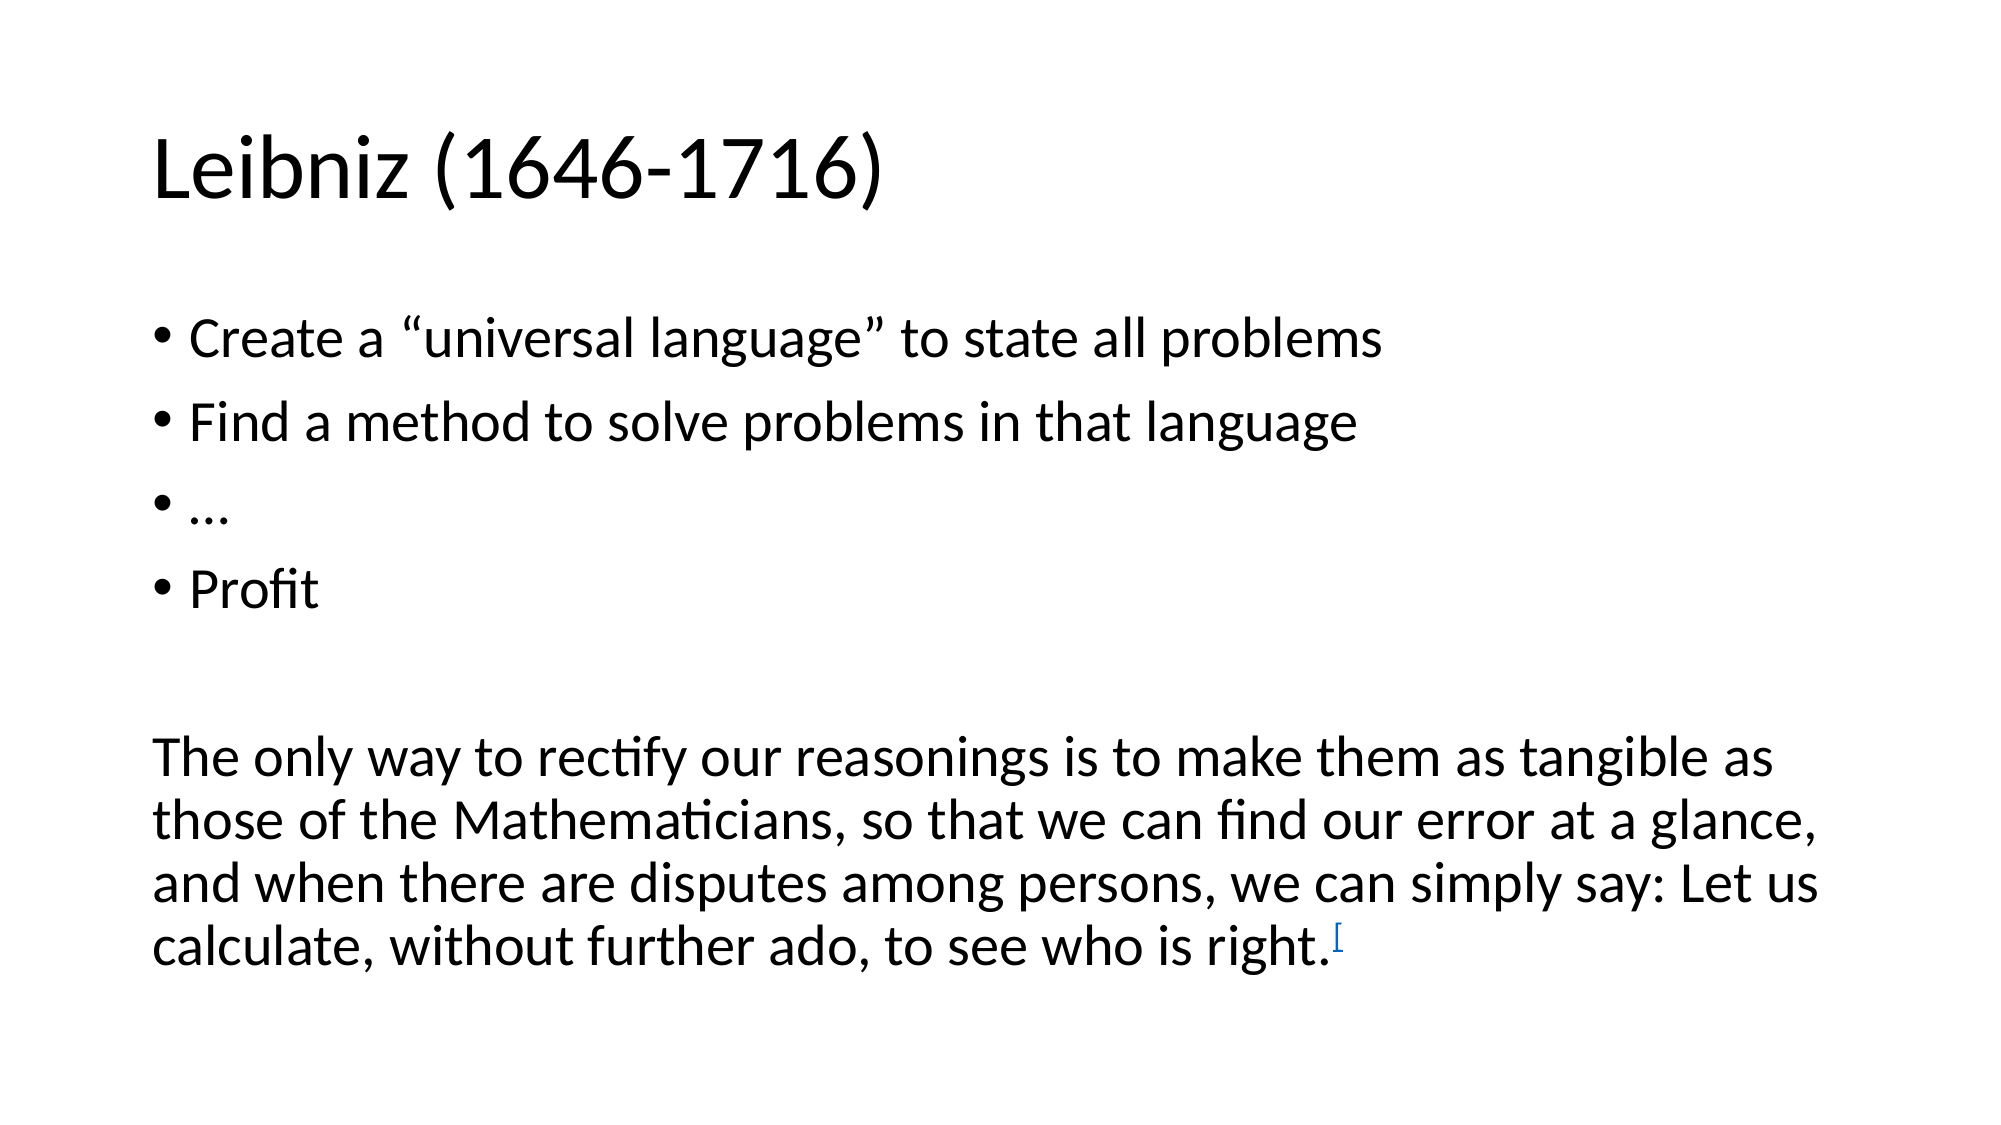

# Leibniz (1646-1716)
Create a “universal language” to state all problems
Find a method to solve problems in that language
…
Profit

The only way to rectify our reasonings is to make them as tangible as those of the Mathematicians, so that we can find our error at a glance, and when there are disputes among persons, we can simply say: Let us calculate, without further ado, to see who is right.[